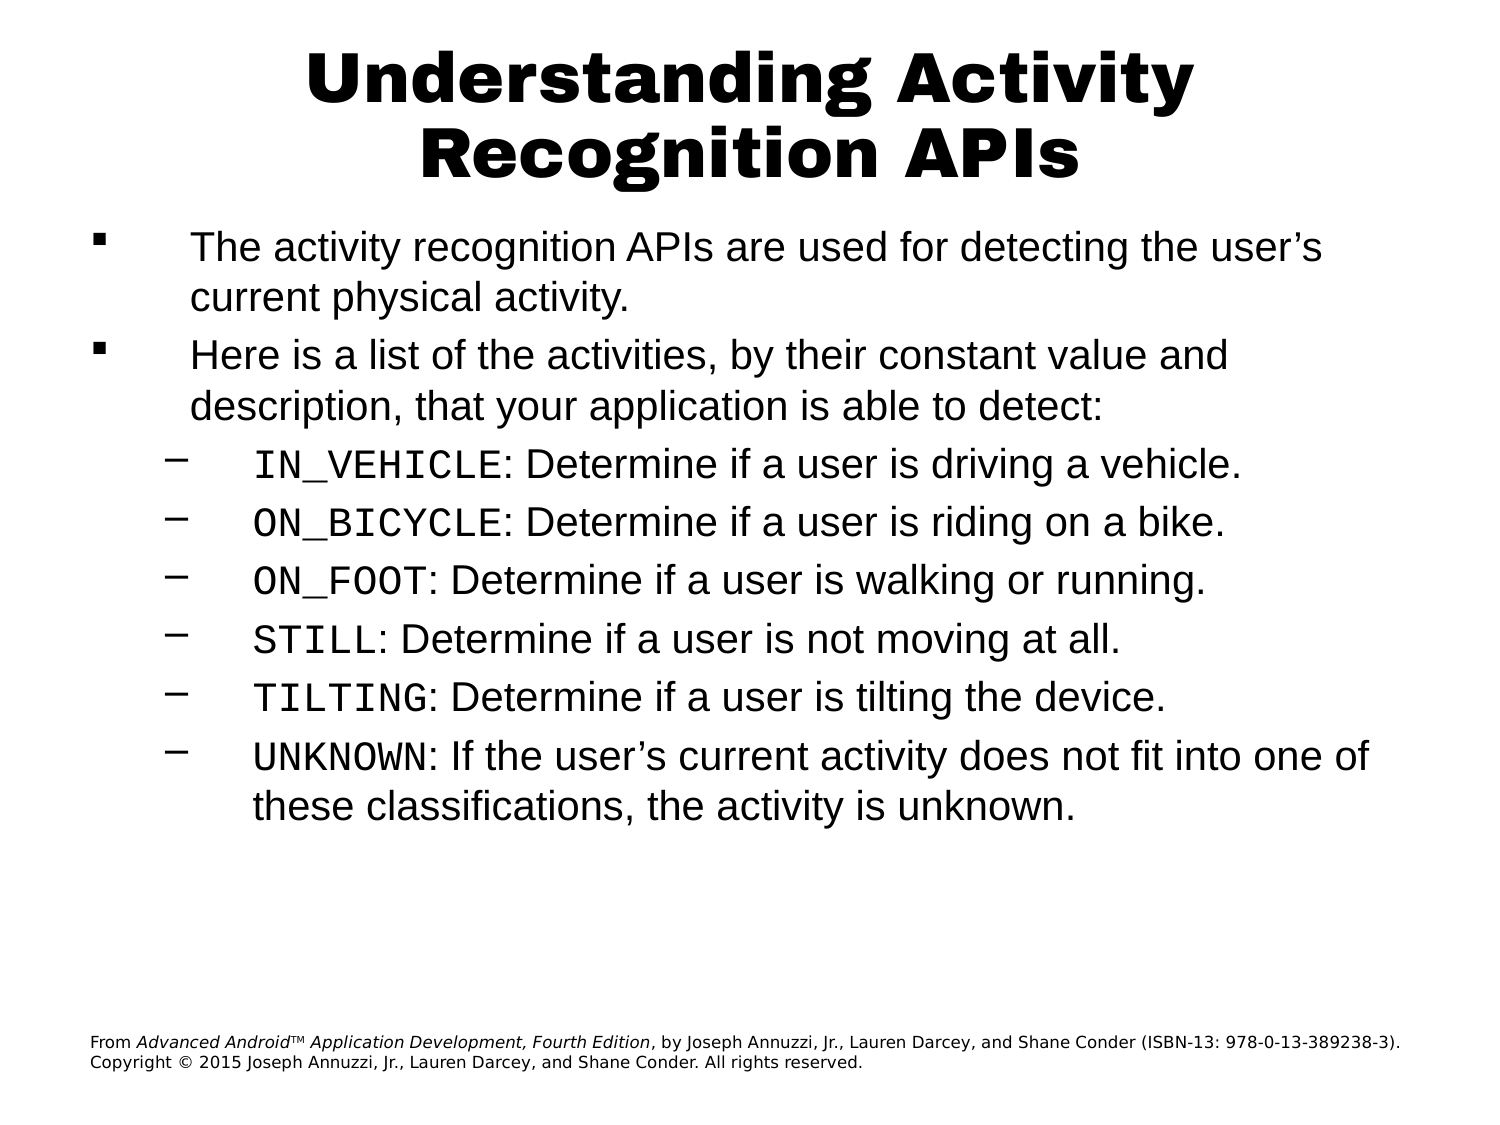

# Understanding Activity Recognition APIs
The activity recognition APIs are used for detecting the user’s current physical activity.
Here is a list of the activities, by their constant value and description, that your application is able to detect:
IN_VEHICLE: Determine if a user is driving a vehicle.
ON_BICYCLE: Determine if a user is riding on a bike.
ON_FOOT: Determine if a user is walking or running.
STILL: Determine if a user is not moving at all.
TILTING: Determine if a user is tilting the device.
UNKNOWN: If the user’s current activity does not fit into one of these classifications, the activity is unknown.
From Advanced AndroidTM Application Development, Fourth Edition, by Joseph Annuzzi, Jr., Lauren Darcey, and Shane Conder (ISBN-13: 978-0-13-389238-3). Copyright © 2015 Joseph Annuzzi, Jr., Lauren Darcey, and Shane Conder. All rights reserved.